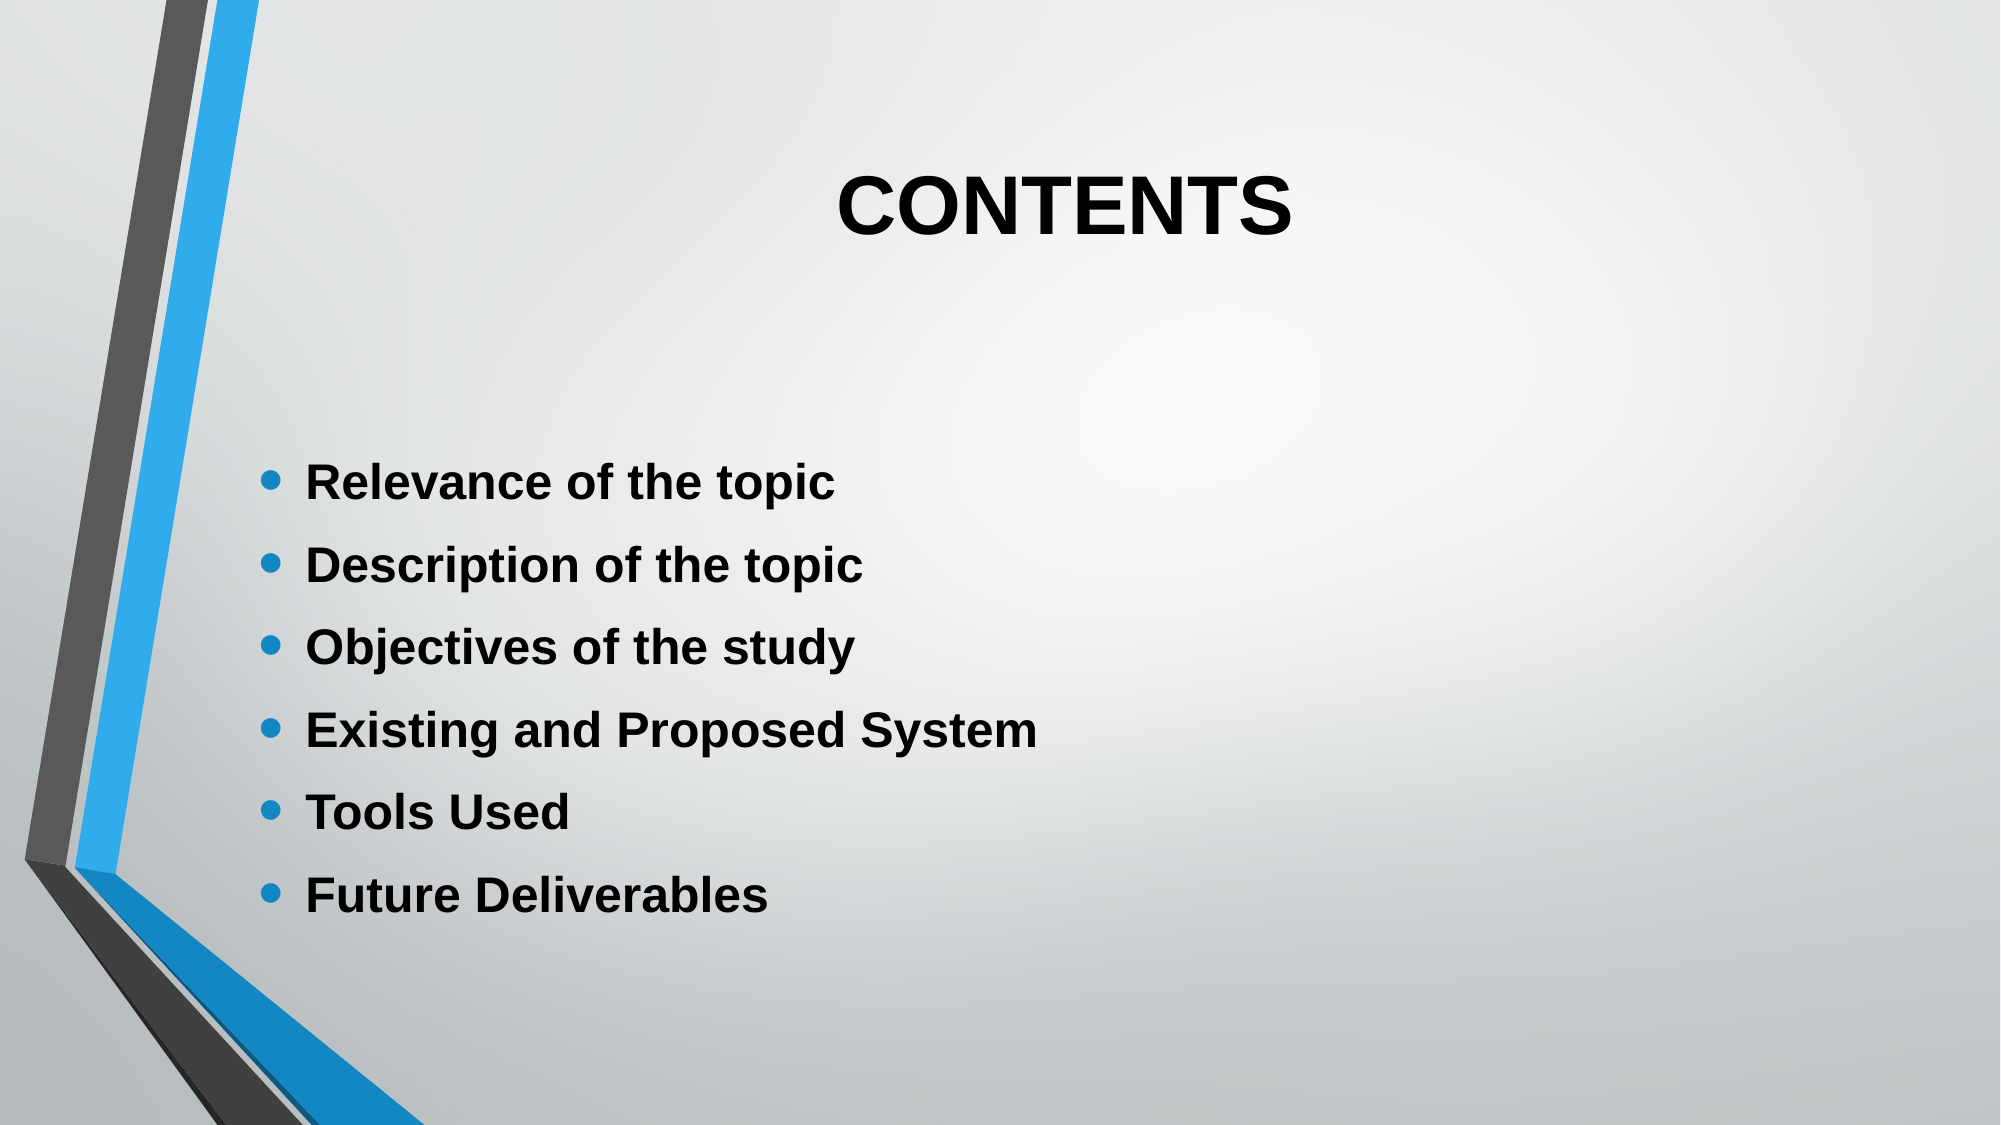

# CONTENTS

Relevance of the topic
Description of the topic
Objectives of the study
Existing and Proposed System
Tools Used
Future Deliverables